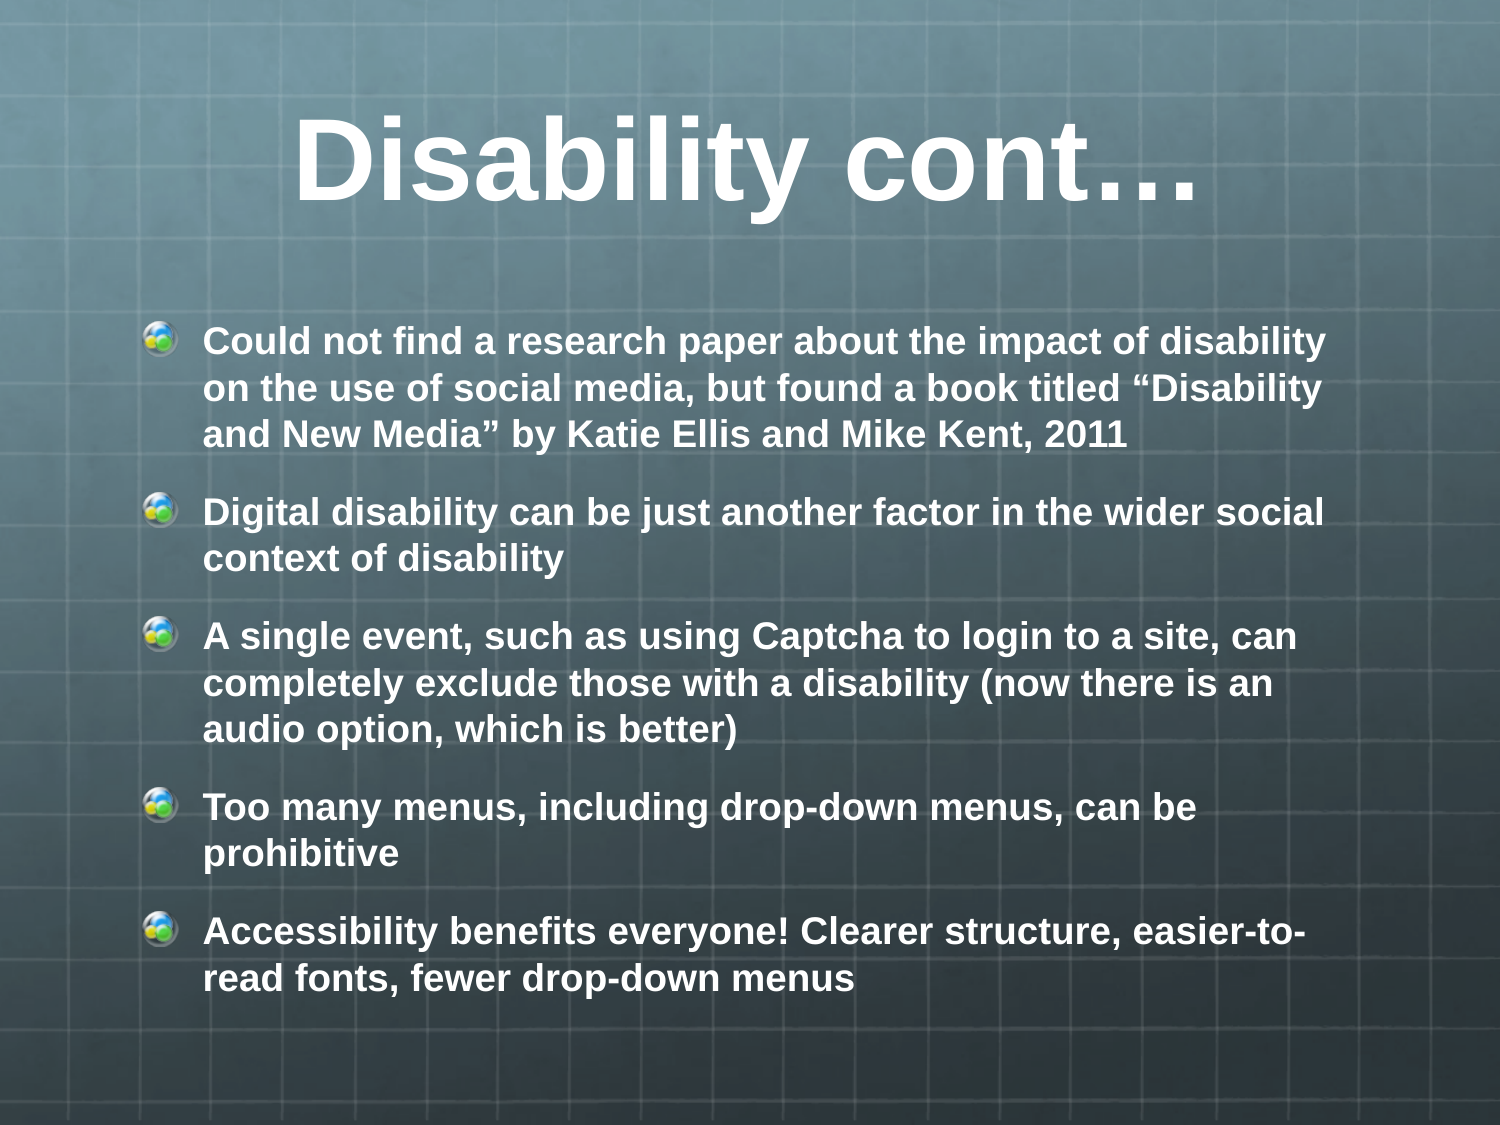

# Disability cont…
Could not find a research paper about the impact of disability on the use of social media, but found a book titled “Disability and New Media” by Katie Ellis and Mike Kent, 2011
Digital disability can be just another factor in the wider social context of disability
A single event, such as using Captcha to login to a site, can completely exclude those with a disability (now there is an audio option, which is better)
Too many menus, including drop-down menus, can be prohibitive
Accessibility benefits everyone! Clearer structure, easier-to-read fonts, fewer drop-down menus